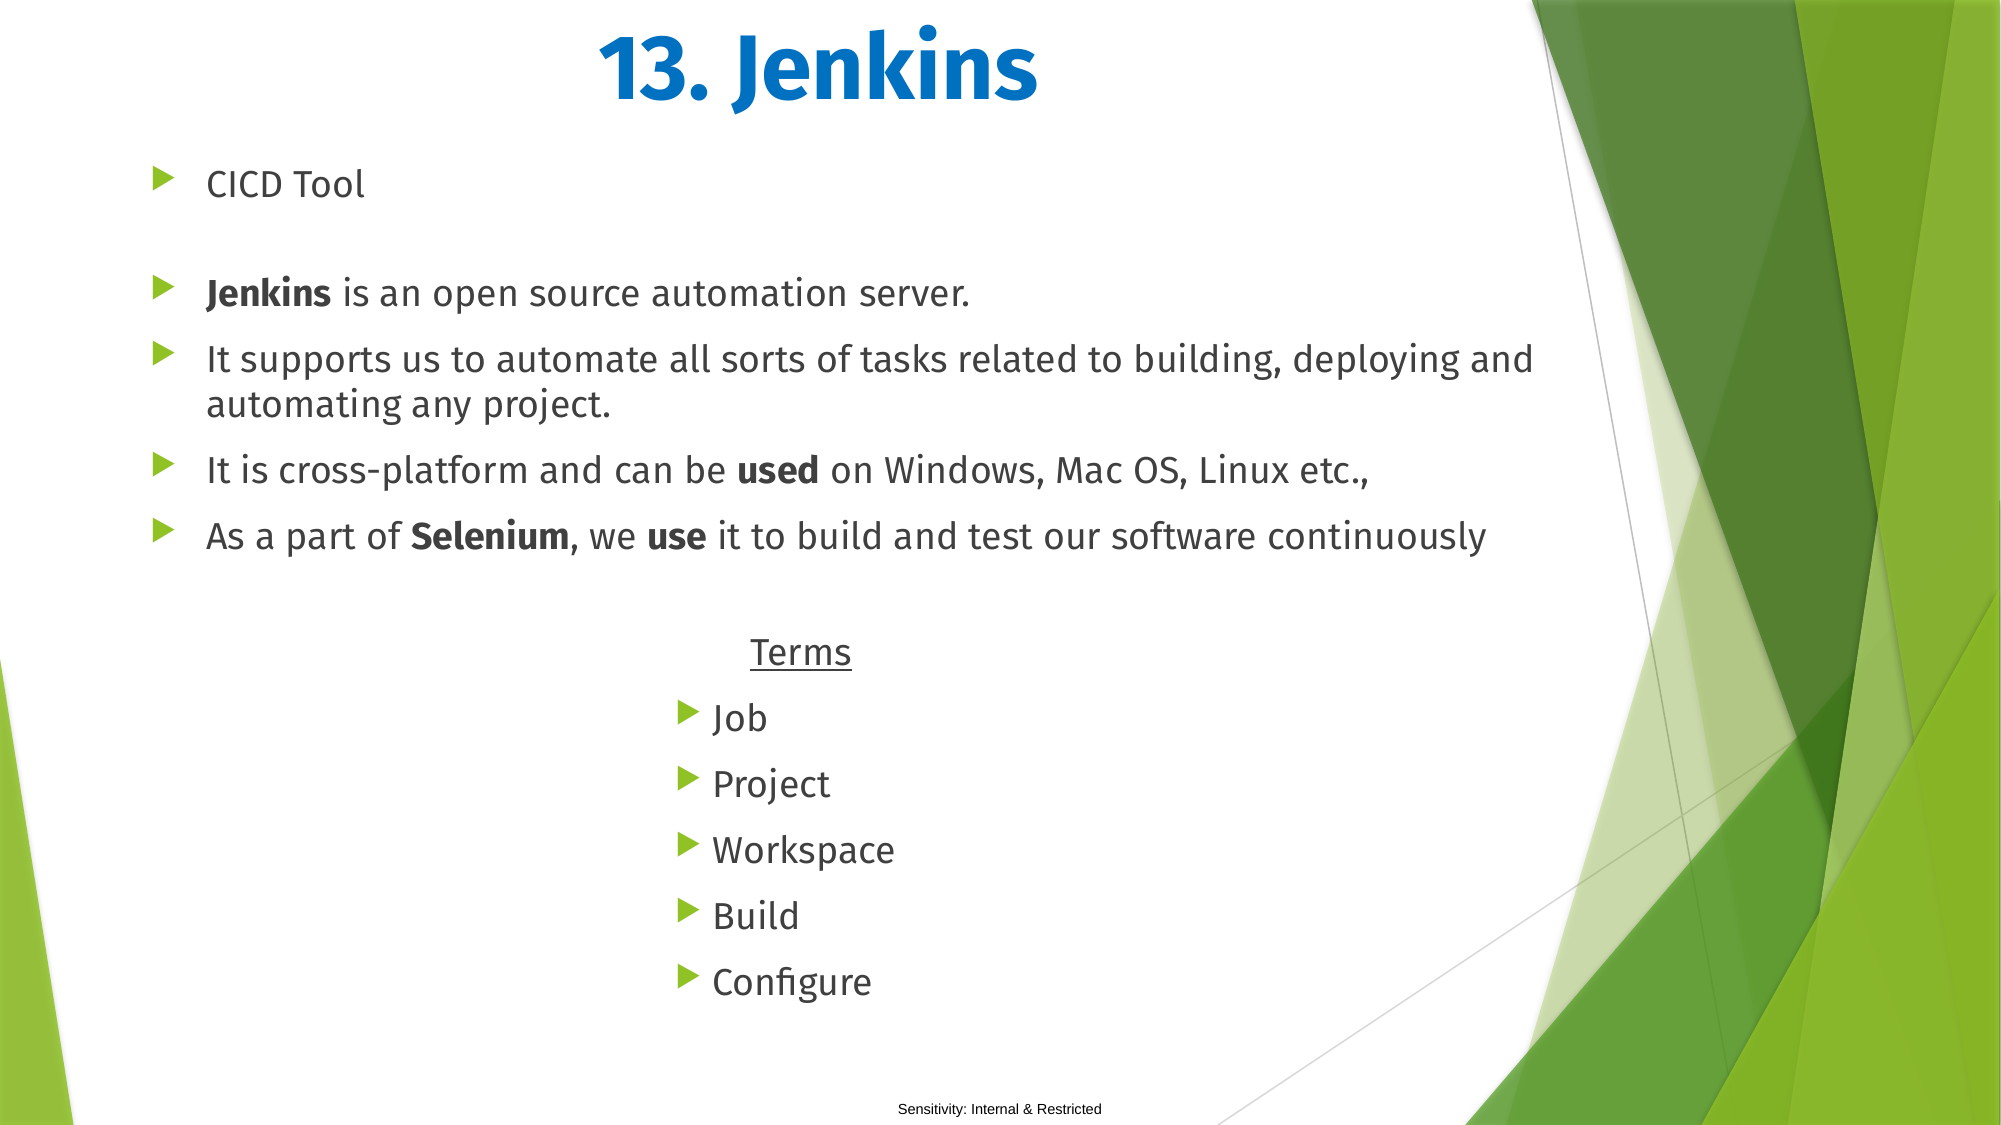

# 13. Jenkins
CICD Tool

Jenkins is an open source automation server.
It supports us to automate all sorts of tasks related to building, deploying and automating any project.
It is cross-platform and can be used on Windows, Mac OS, Linux etc.,
As a part of Selenium, we use it to build and test our software continuously

				Terms
Job
Project
Workspace
Build
Configure